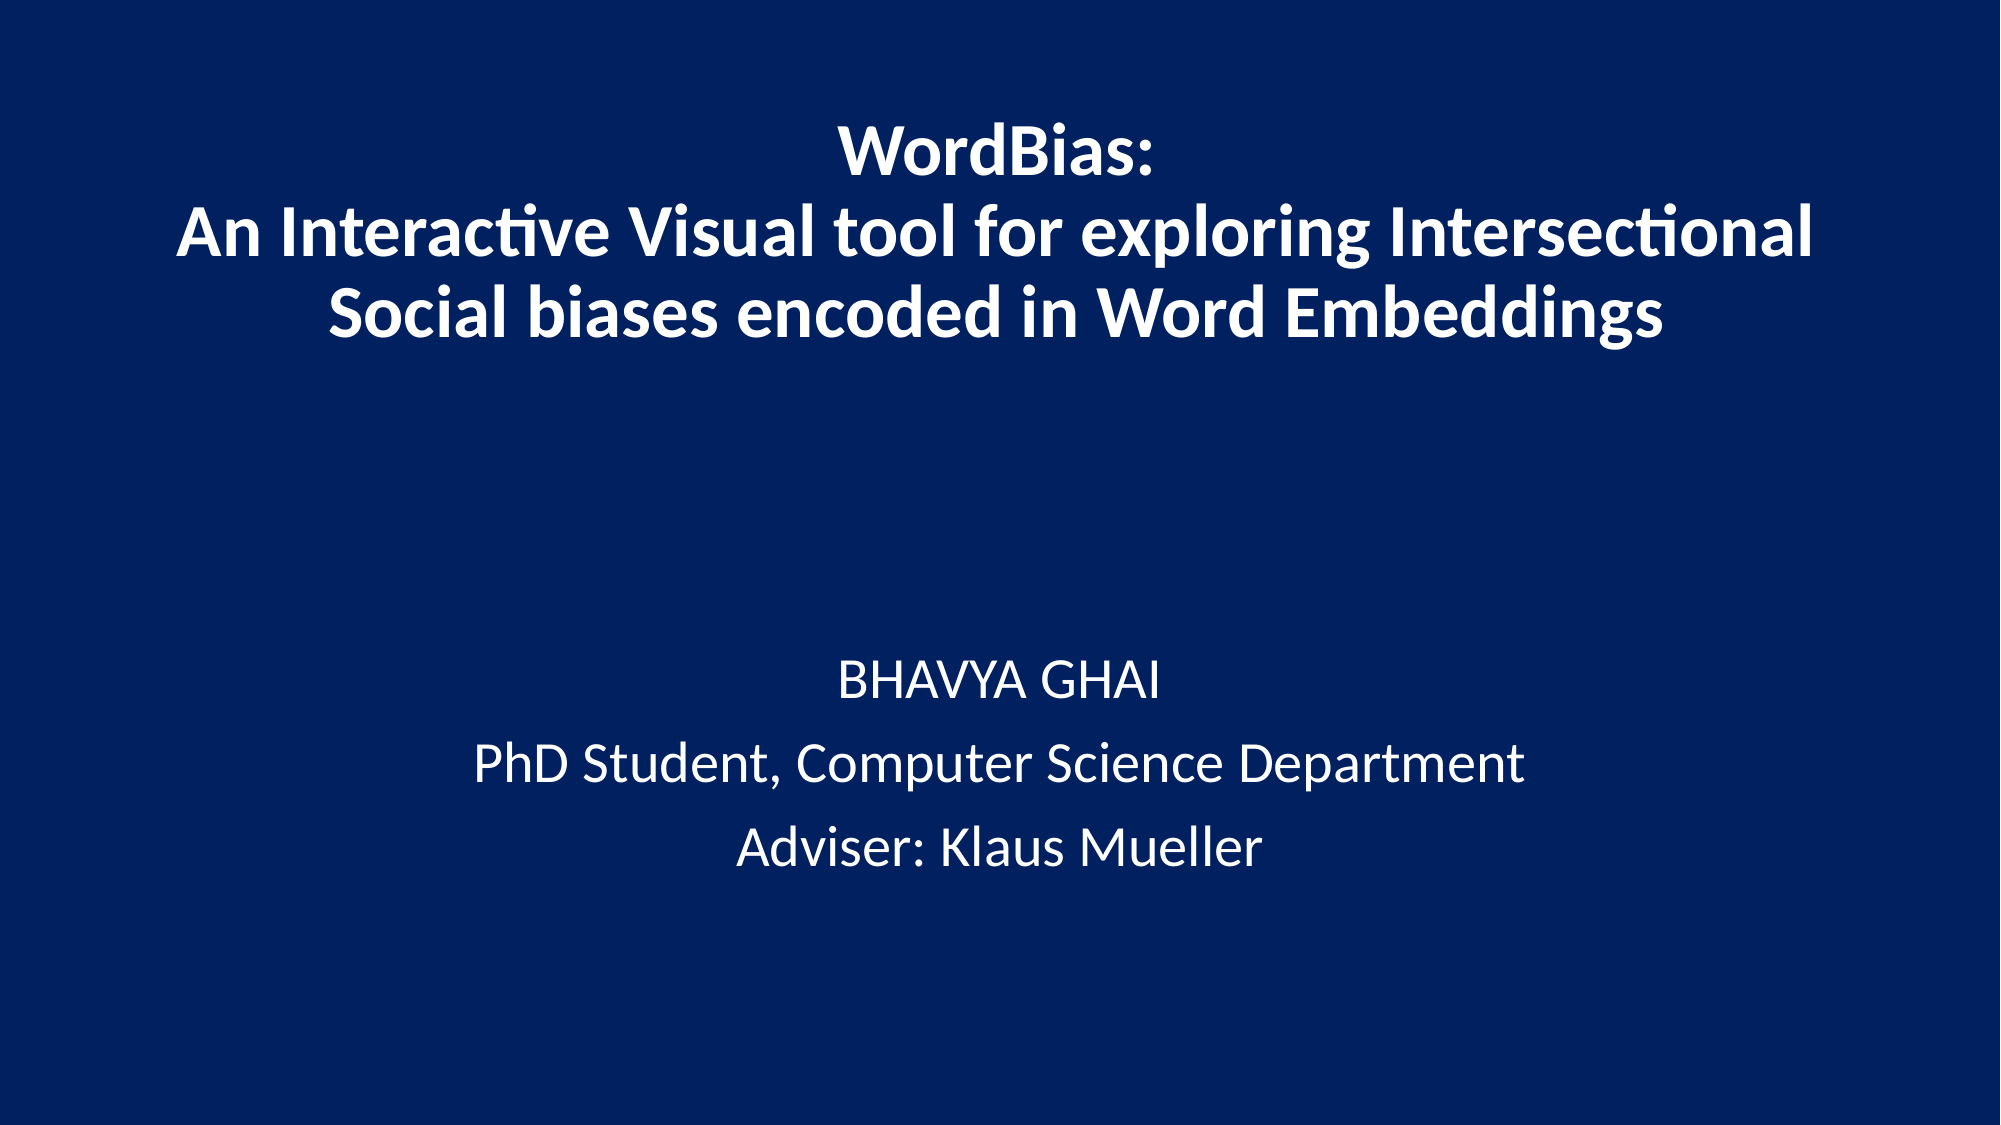

# WordBias: An Interactive Visual tool for exploring Intersectional Social biases encoded in Word Embeddings
BHAVYA GHAI
PhD Student, Computer Science Department
Adviser: Klaus Mueller